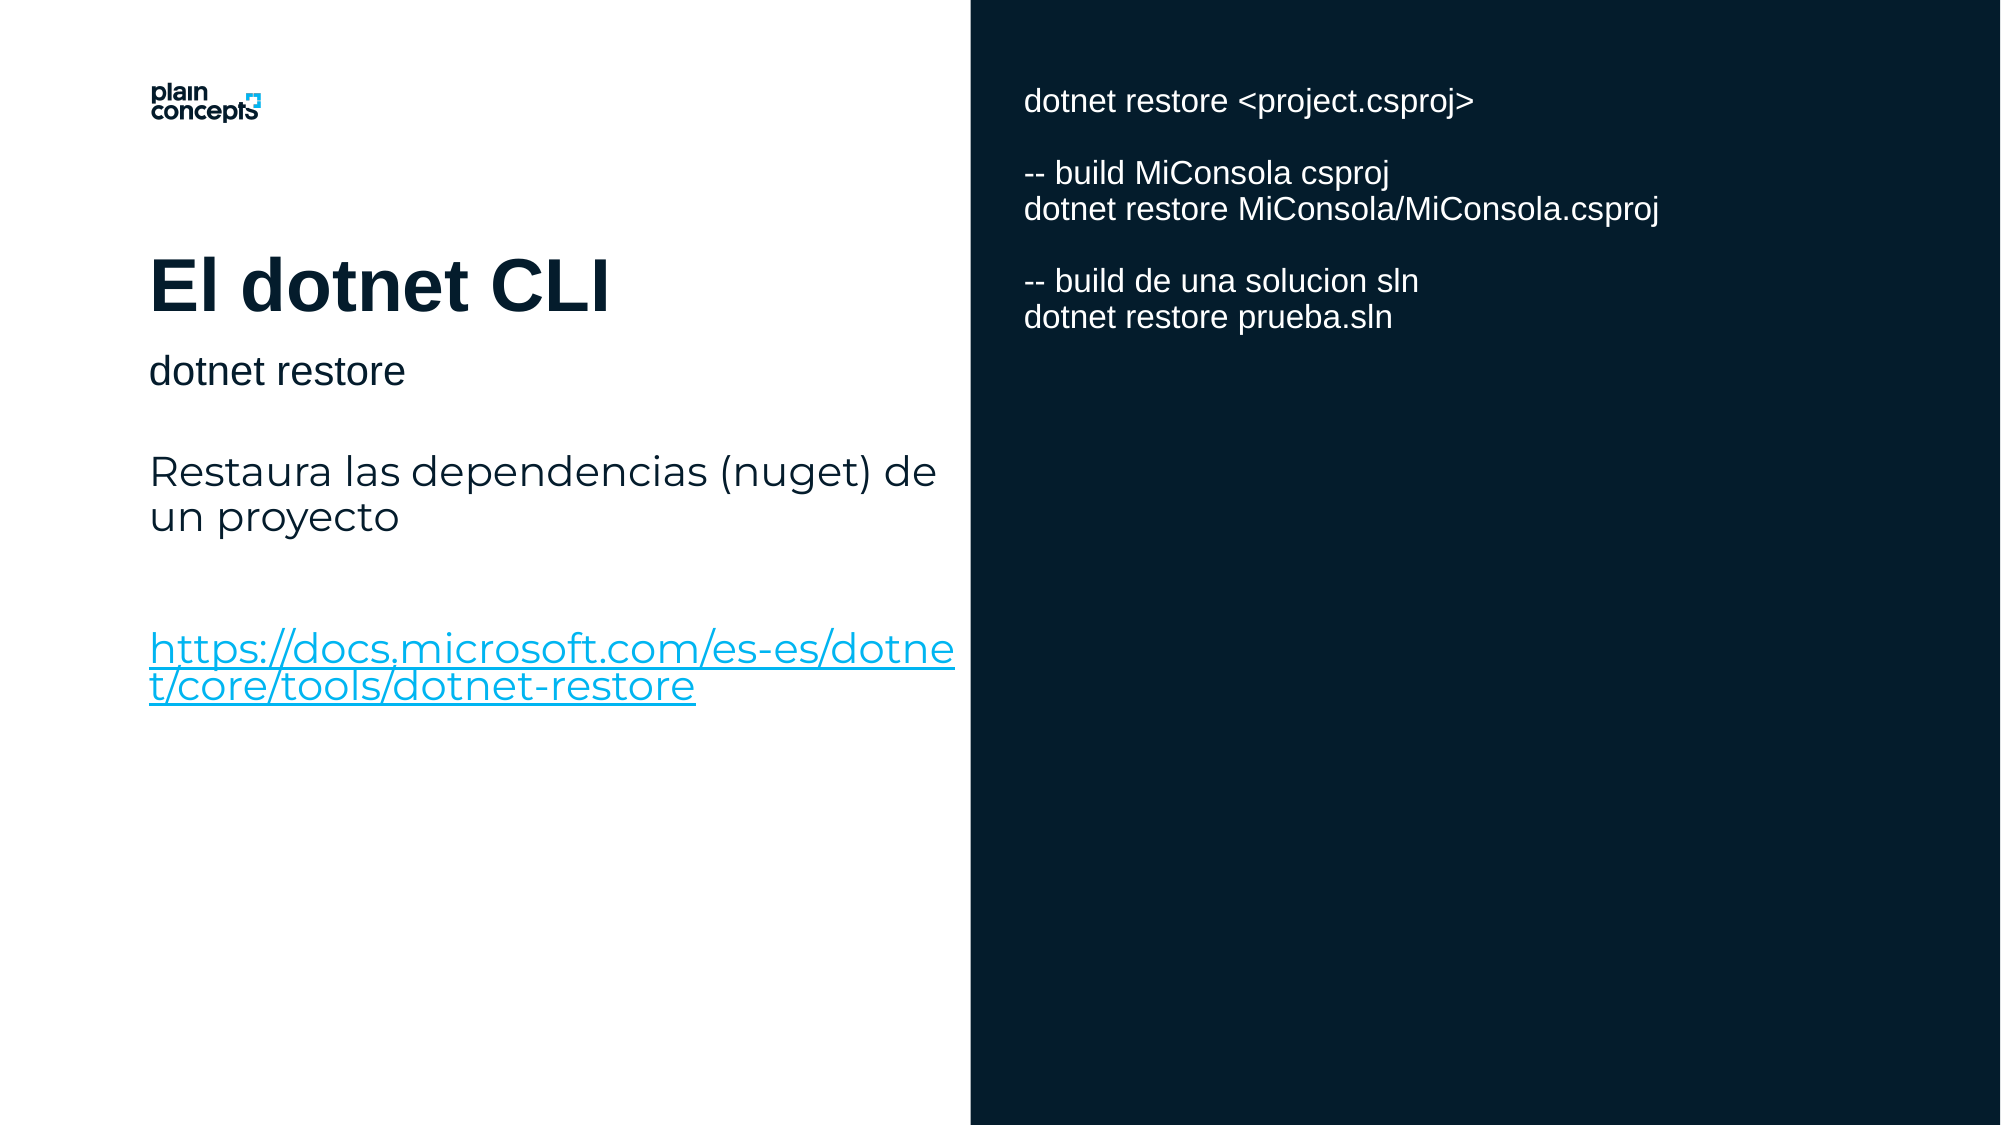

dotnet restore <project.csproj>

-- build MiConsola csproj
dotnet restore MiConsola/MiConsola.csproj

-- build de una solucion sln
dotnet restore prueba.sln

El dotnet CLI
dotnet restore
Restaura las dependencias (nuget) de un proyecto

https://docs.microsoft.com/es-es/dotnet/core/tools/dotnet-restore